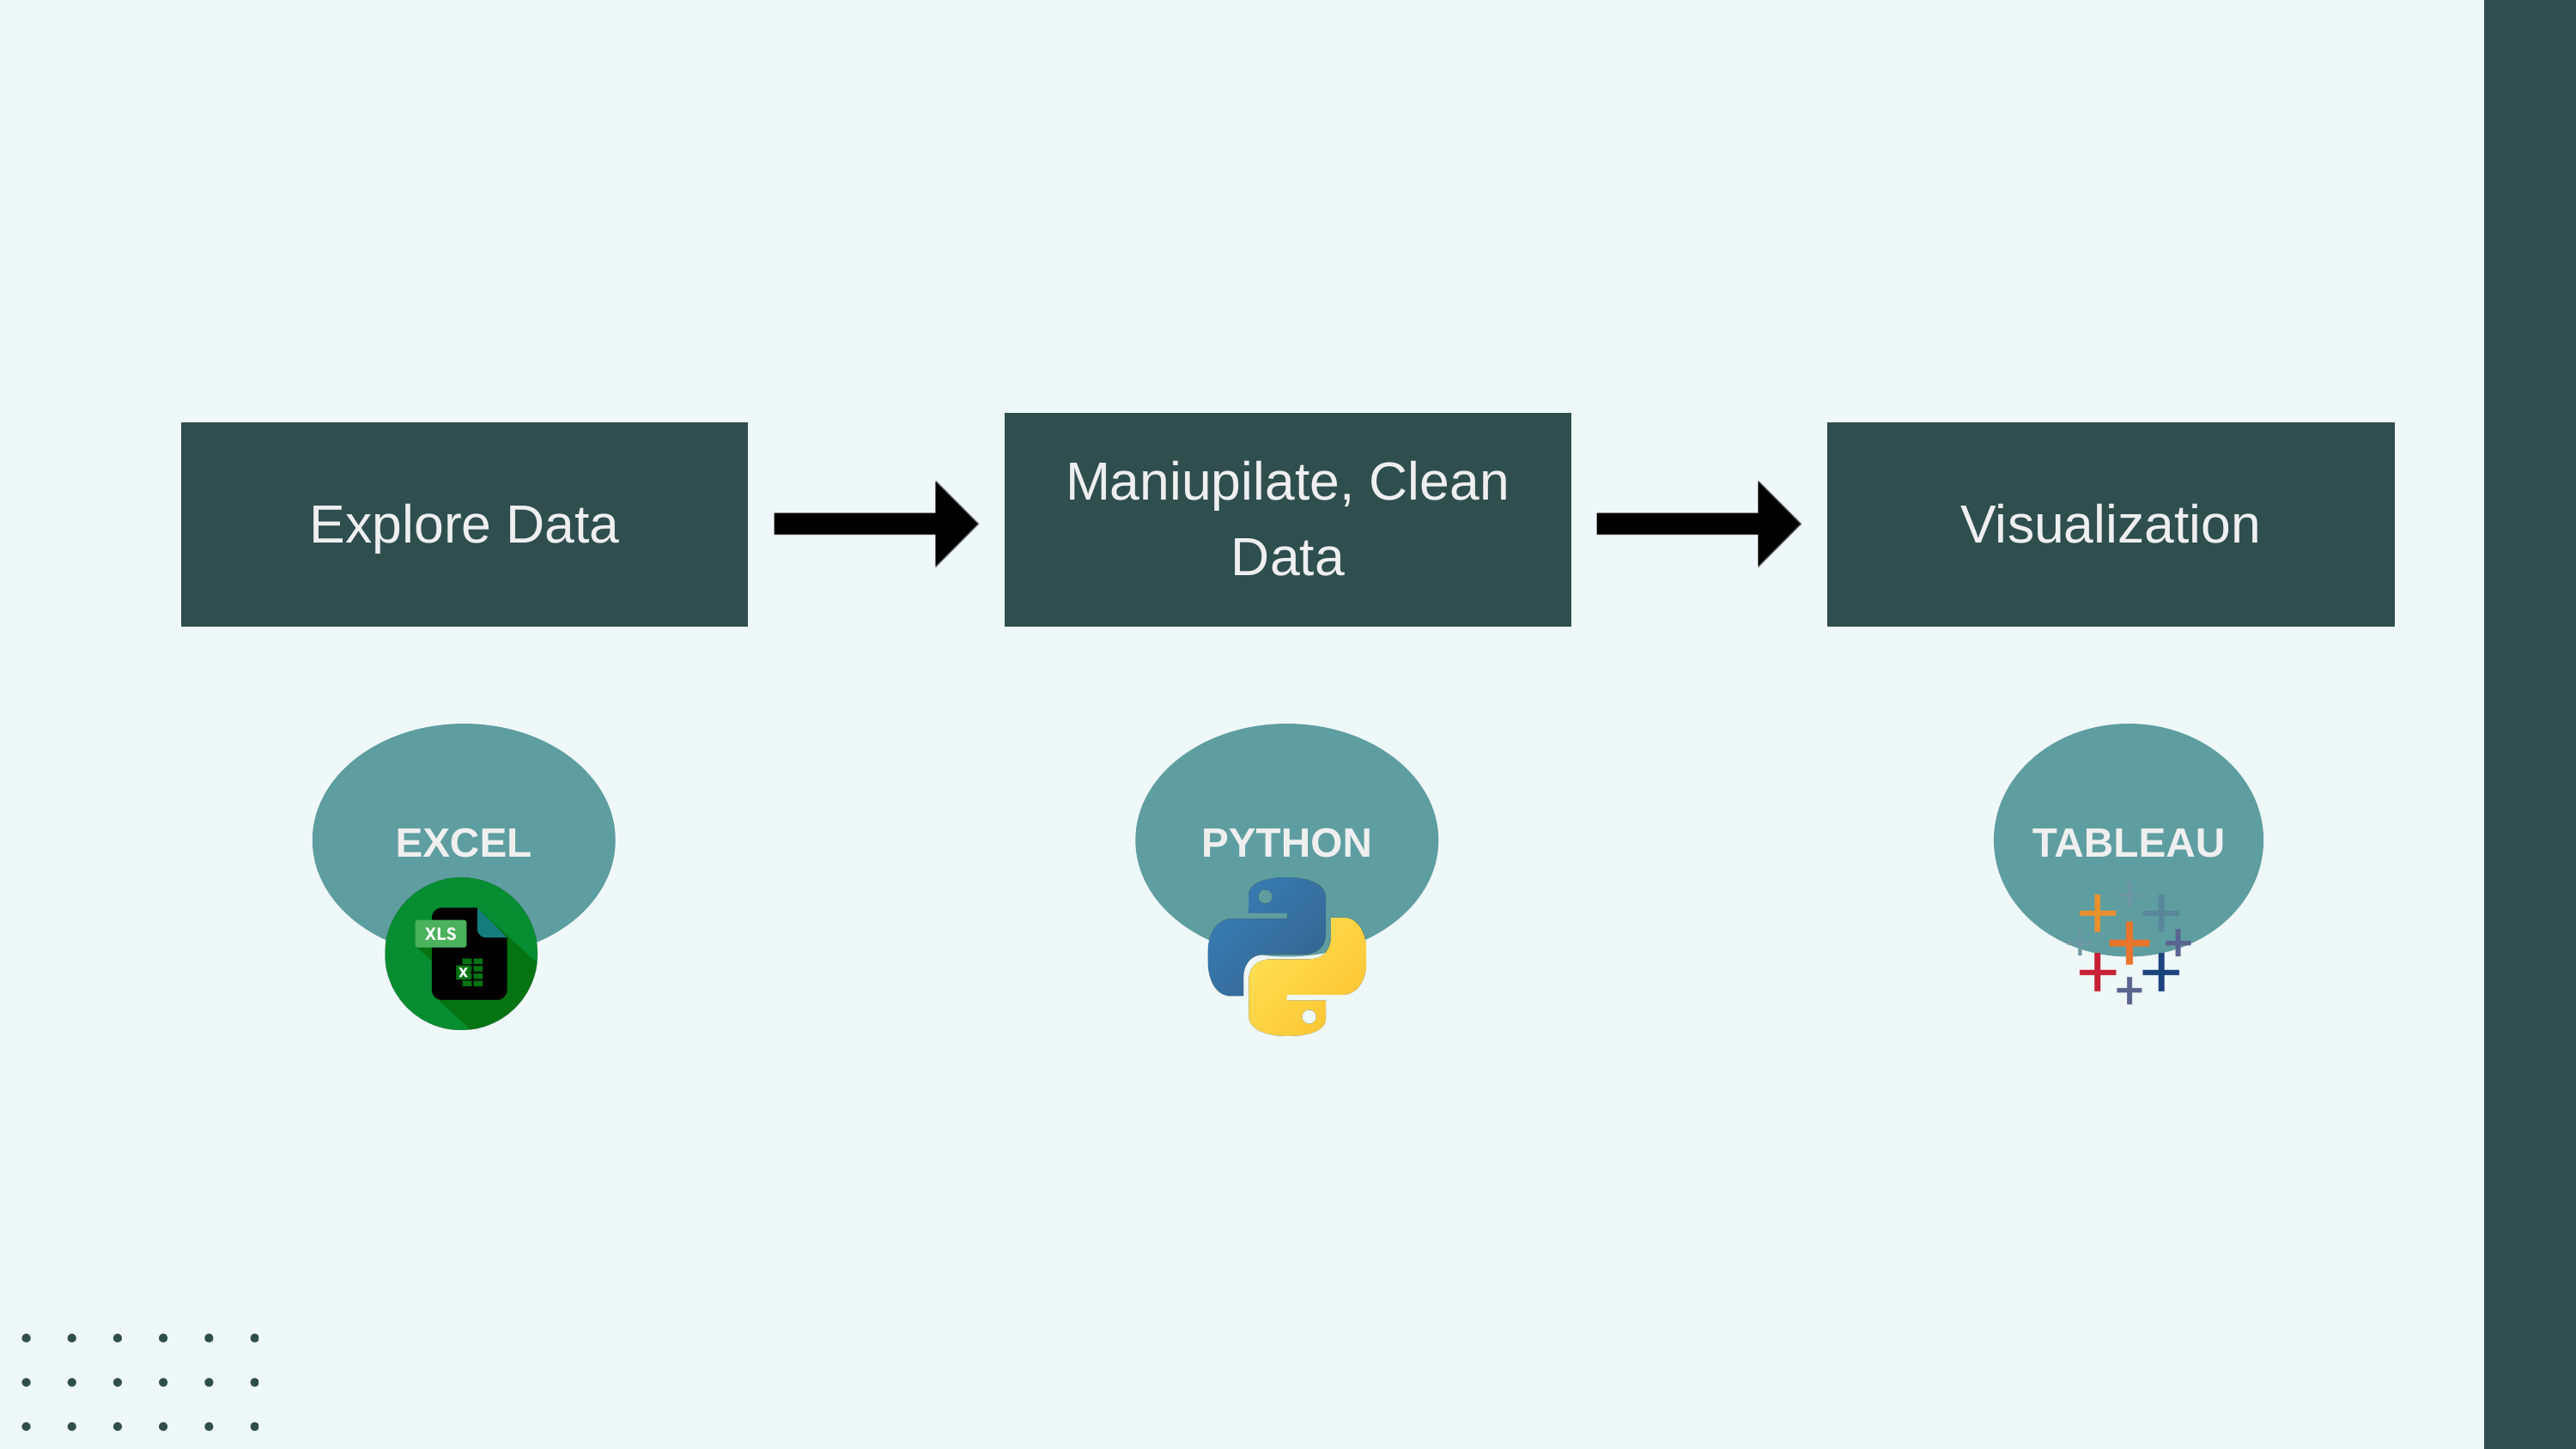

Maniupilate, Clean Data

Explore Data

Visualization

EXCEL

PYTHON

TABLEAU